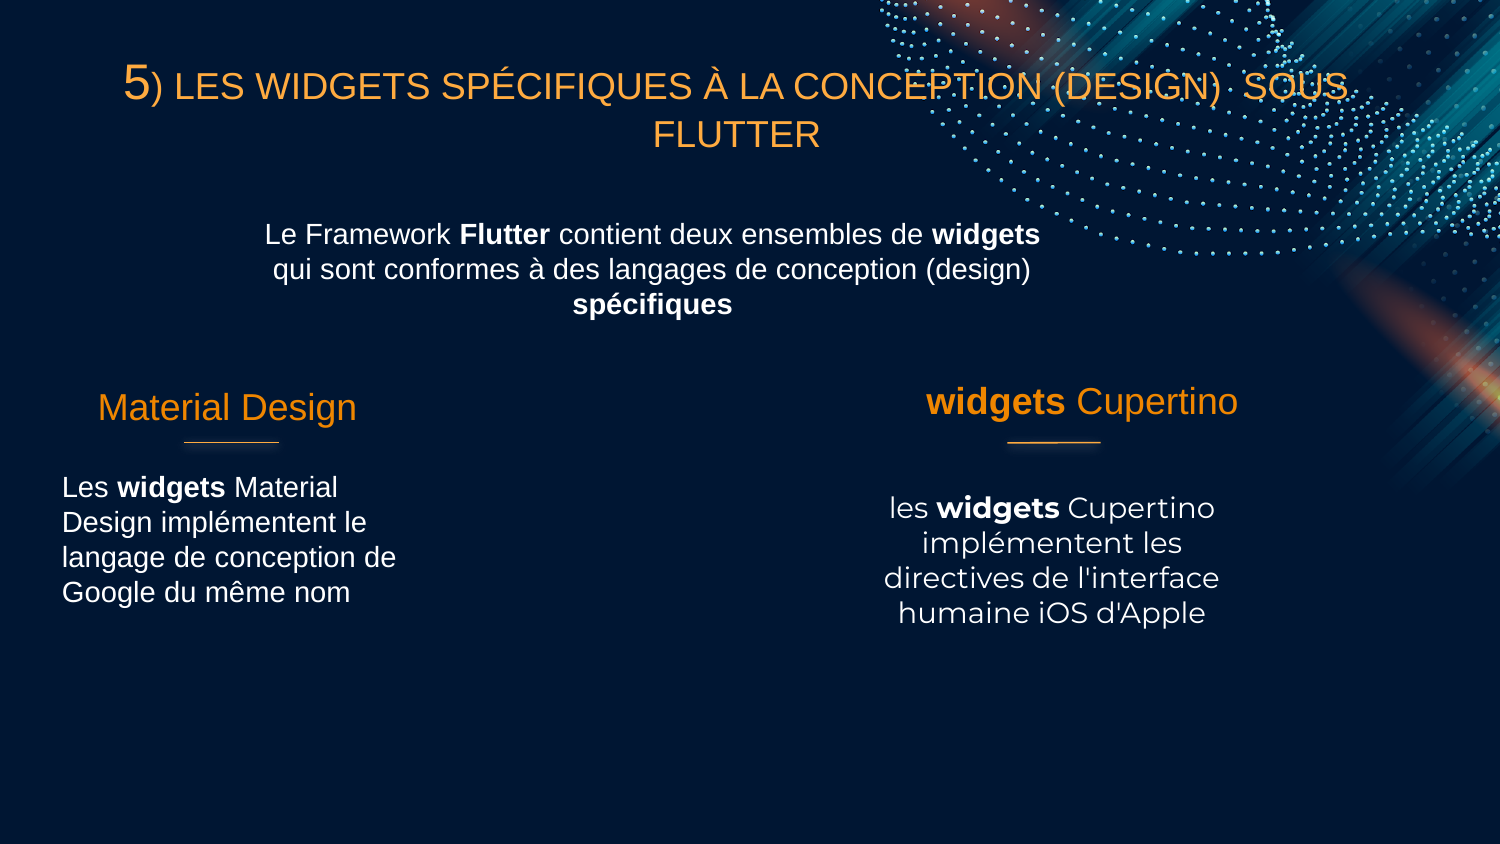

5) LES WIDGETS SPÉCIFIQUES À LA CONCEPTION (DESIGN)  SOUS FLUTTER
Le Framework Flutter contient deux ensembles de widgets qui sont conformes à des langages de conception (design) spécifiques
widgets Cupertino
# Material Design
Les widgets Material Design implémentent le langage de conception de Google du même nom
les widgets Cupertino implémentent les directives de l'interface humaine iOS d'Apple